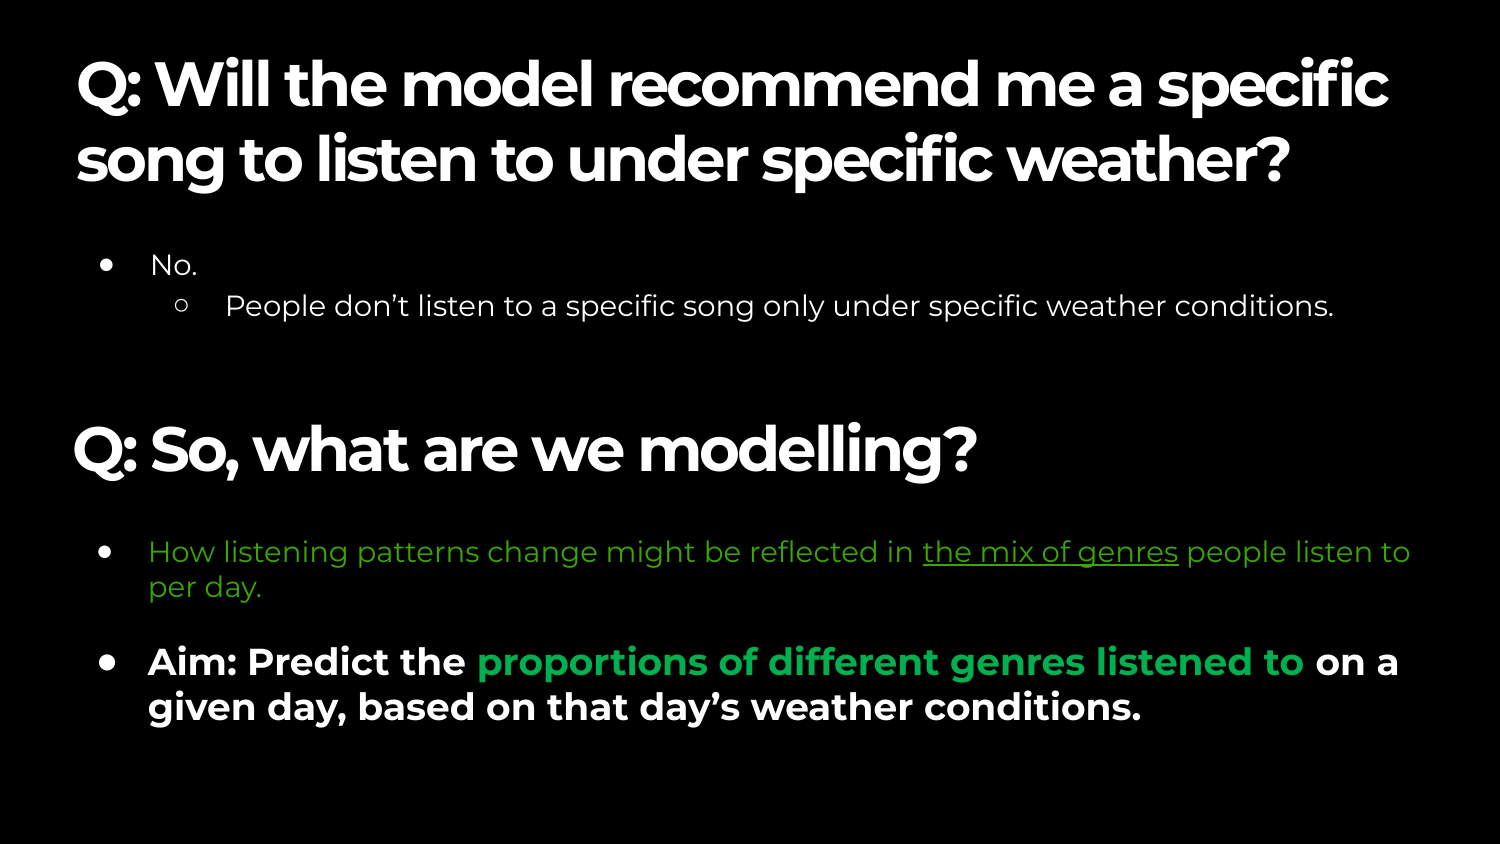

Q: Will the model recommend me a specific song to listen to under specific weather?
No.
People don’t listen to a specific song only under specific weather conditions.
Q: So, what are we modelling?
How listening patterns change might be reflected in the mix of genres people listen to per day.
Aim: Predict the proportions of different genres listened to on a given day, based on that day’s weather conditions.